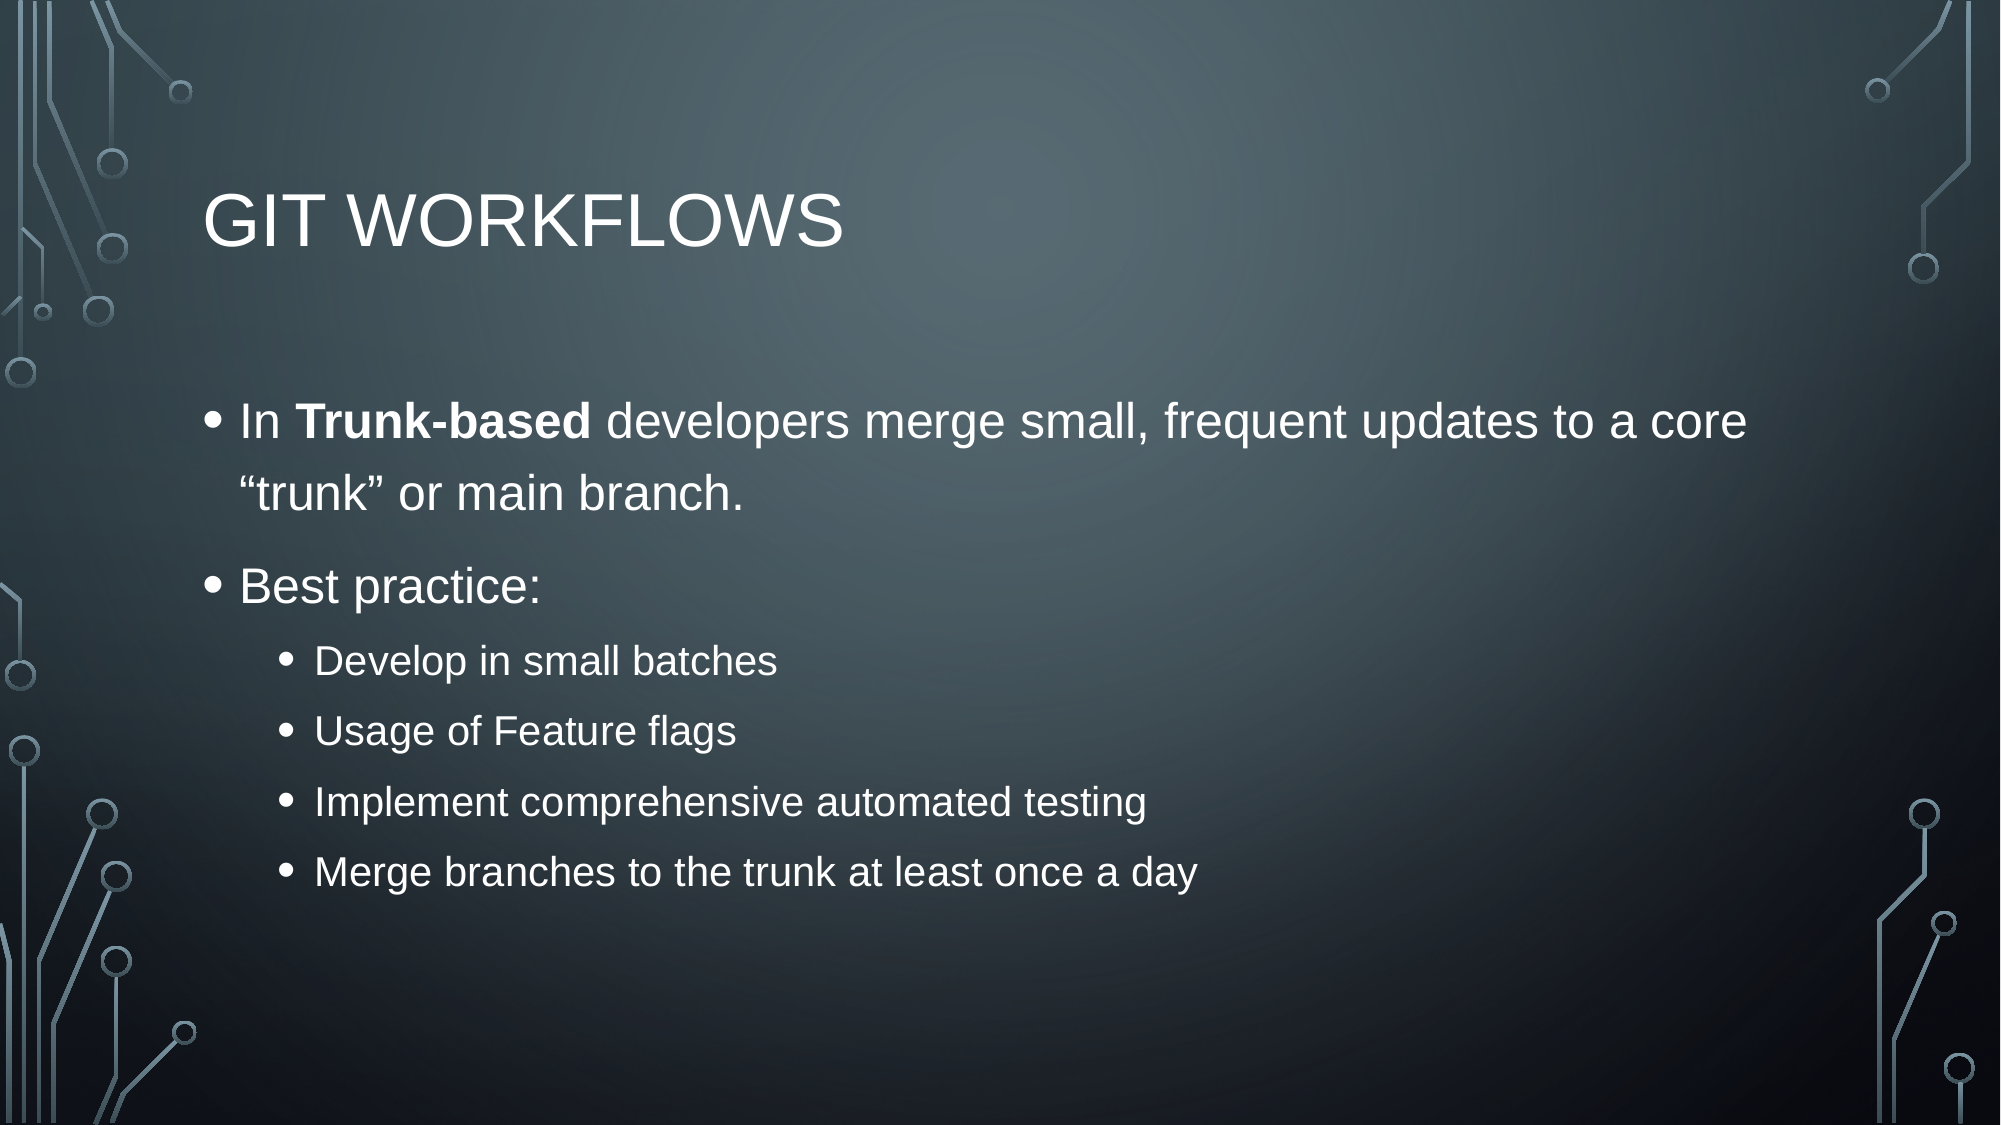

# Git Workflows
In Trunk-based developers merge small, frequent updates to a core “trunk” or main branch.
Best practice:
Develop in small batches
Usage of Feature flags
Implement comprehensive automated testing
Merge branches to the trunk at least once a day